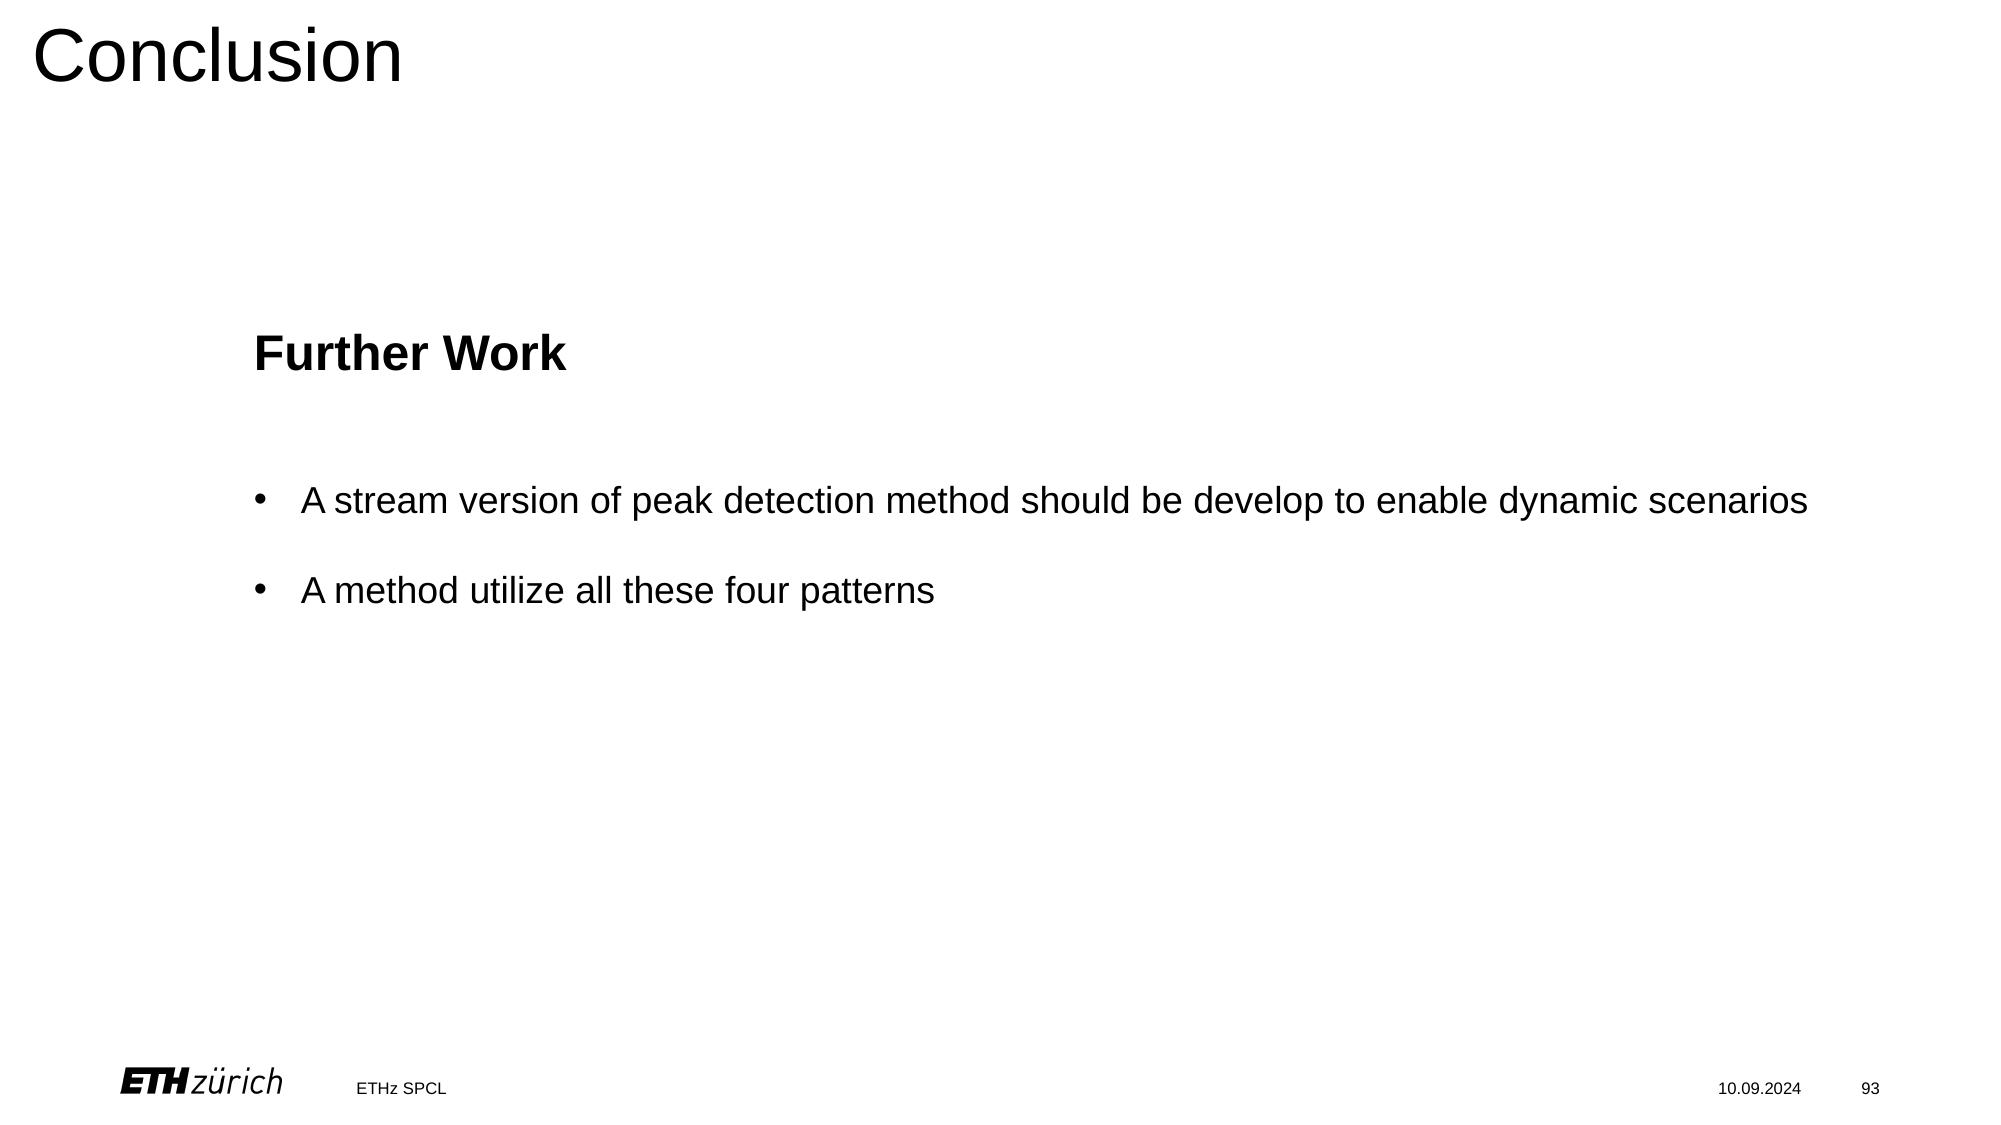

Conclusion
Further Work
A stream version of peak detection method should be develop to enable dynamic scenarios
A method utilize all these four patterns
ETHz SPCL
10.09.2024
93